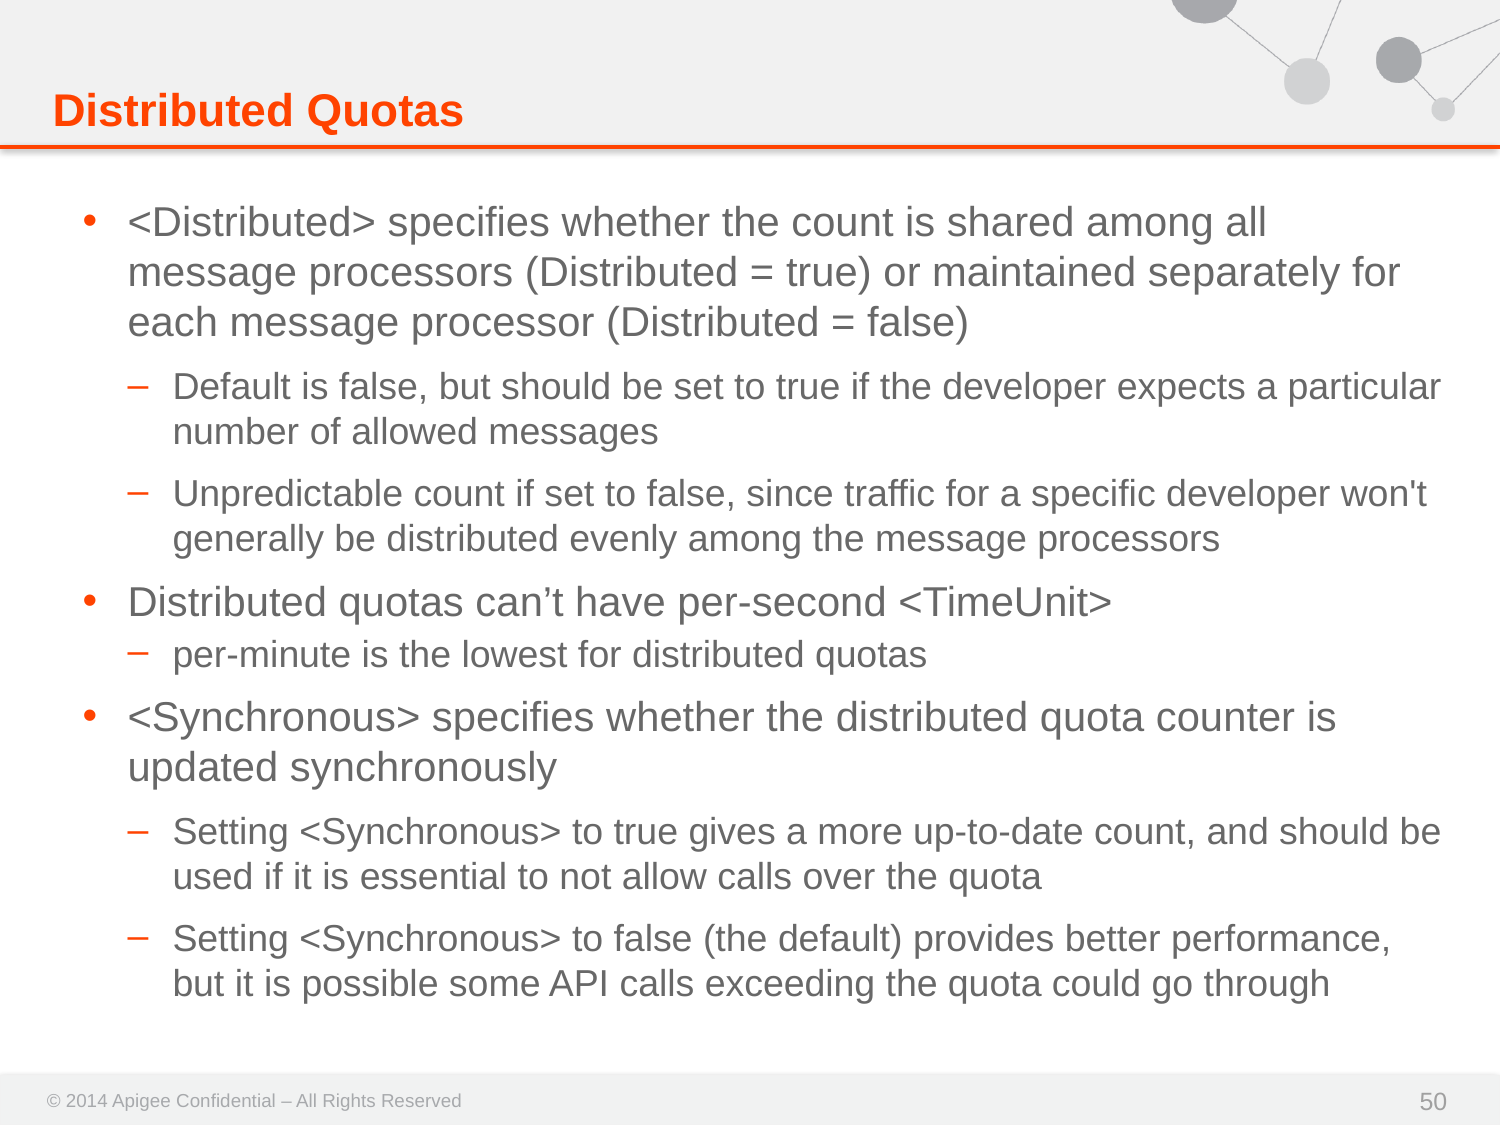

# Distributed Quotas
<Distributed> specifies whether the count is shared among all message processors (Distributed = true) or maintained separately for each message processor (Distributed = false)
Default is false, but should be set to true if the developer expects a particular number of allowed messages
Unpredictable count if set to false, since traffic for a specific developer won't generally be distributed evenly among the message processors
Distributed quotas can’t have per-second <TimeUnit>
per-minute is the lowest for distributed quotas
<Synchronous> specifies whether the distributed quota counter is updated synchronously
Setting <Synchronous> to true gives a more up-to-date count, and should be used if it is essential to not allow calls over the quota
Setting <Synchronous> to false (the default) provides better performance, but it is possible some API calls exceeding the quota could go through
50